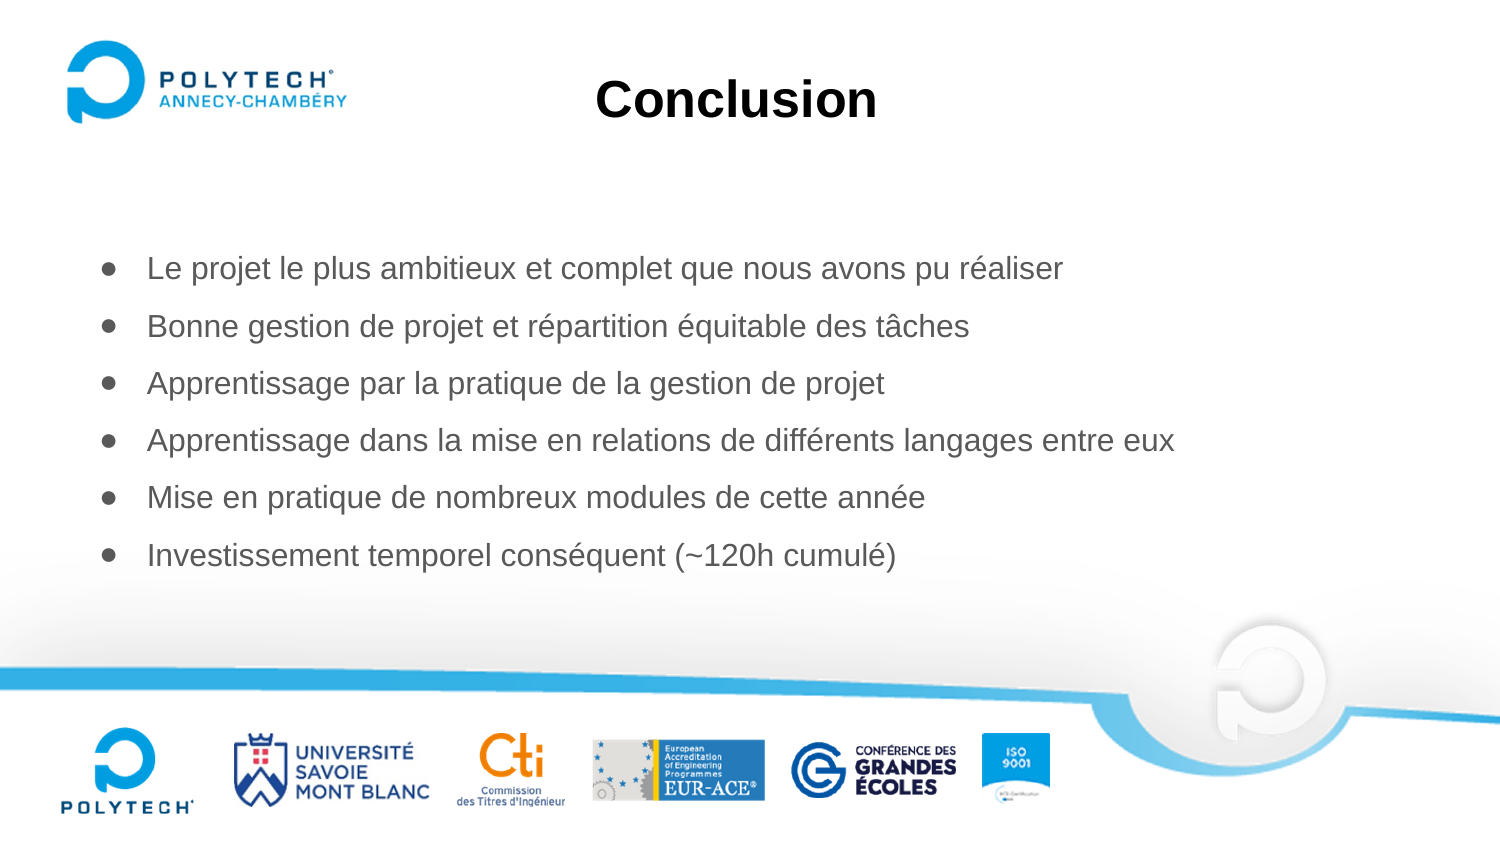

Conclusion
Le projet le plus ambitieux et complet que nous avons pu réaliser
Bonne gestion de projet et répartition équitable des tâches
Apprentissage par la pratique de la gestion de projet
Apprentissage dans la mise en relations de différents langages entre eux
Mise en pratique de nombreux modules de cette année
Investissement temporel conséquent (~120h cumulé)